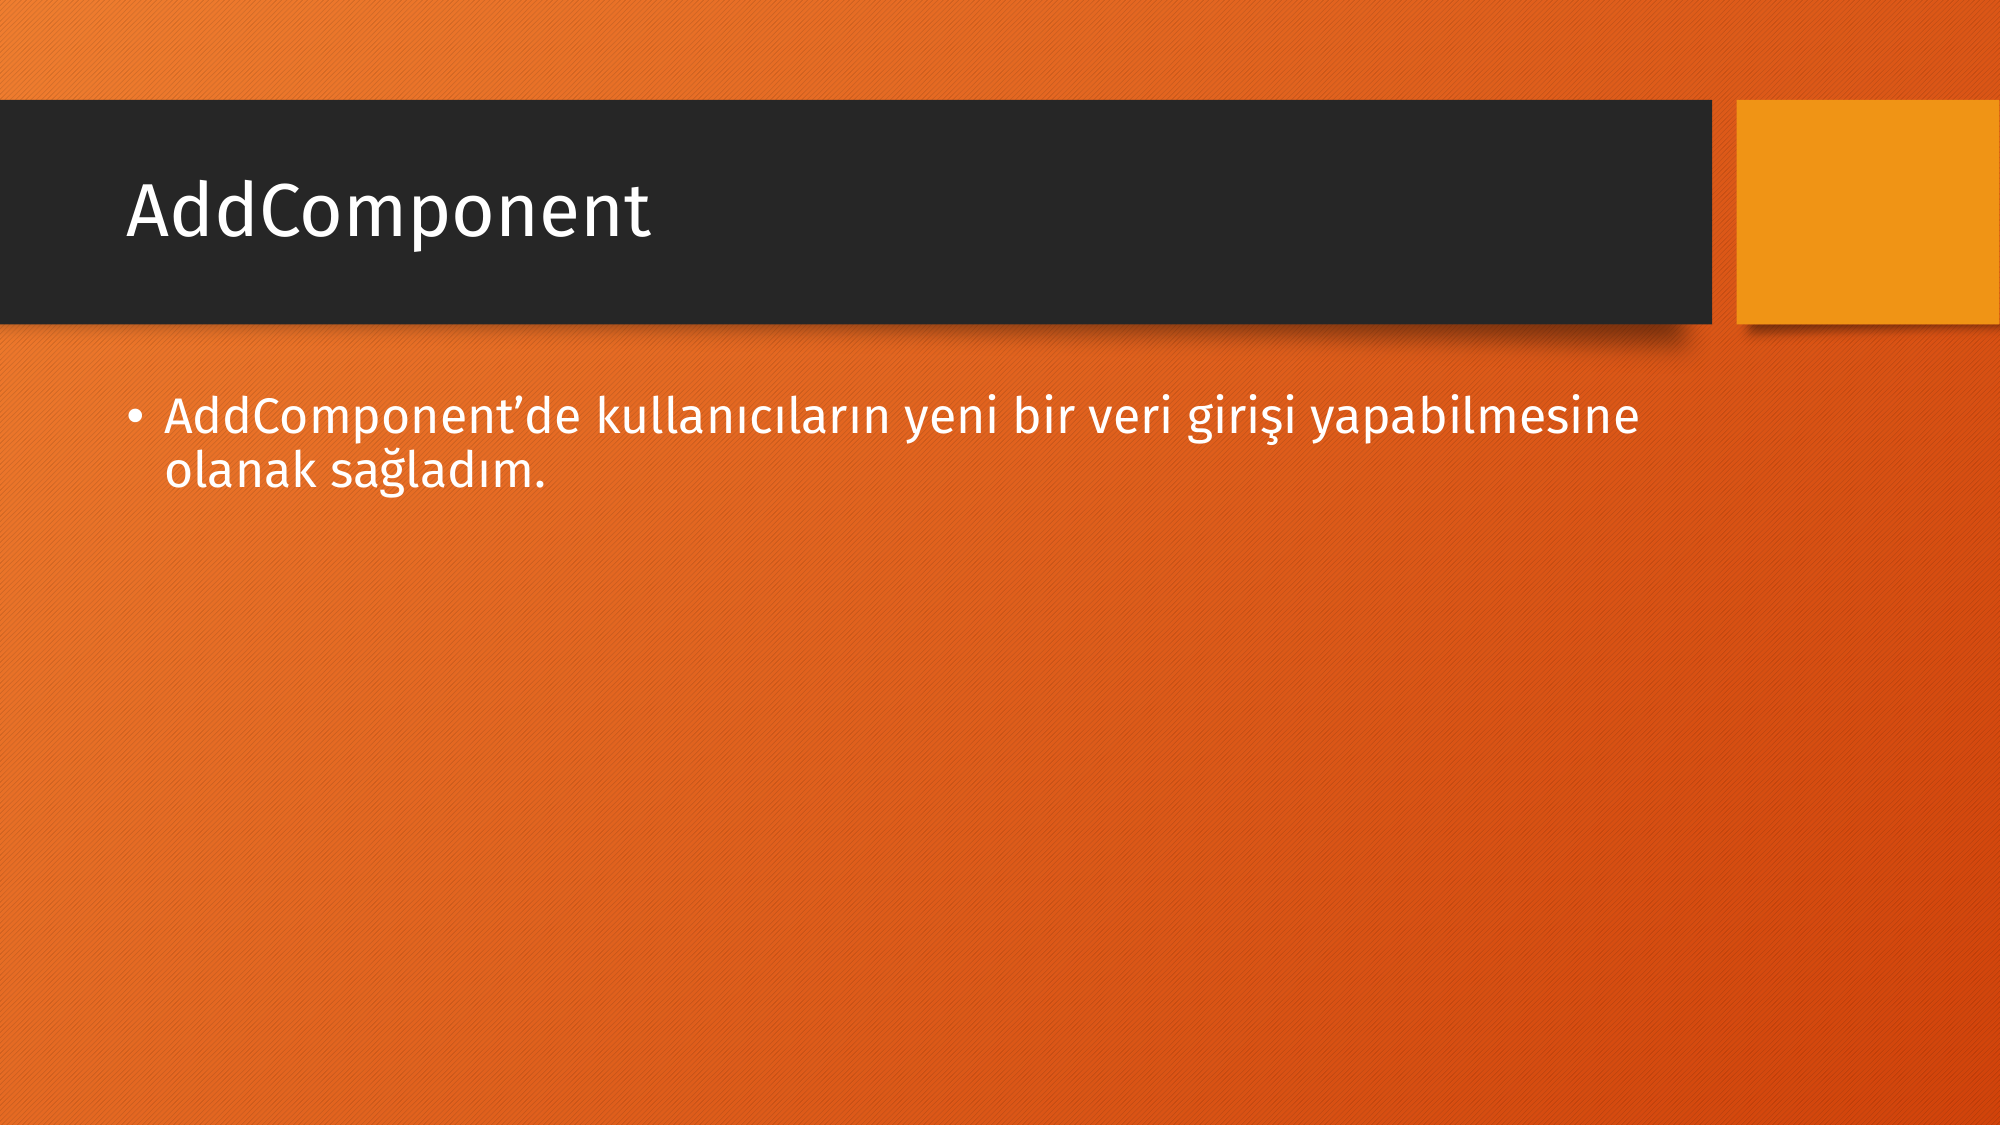

# AddComponent
AddComponent’de kullanıcıların yeni bir veri girişi yapabilmesine olanak sağladım.